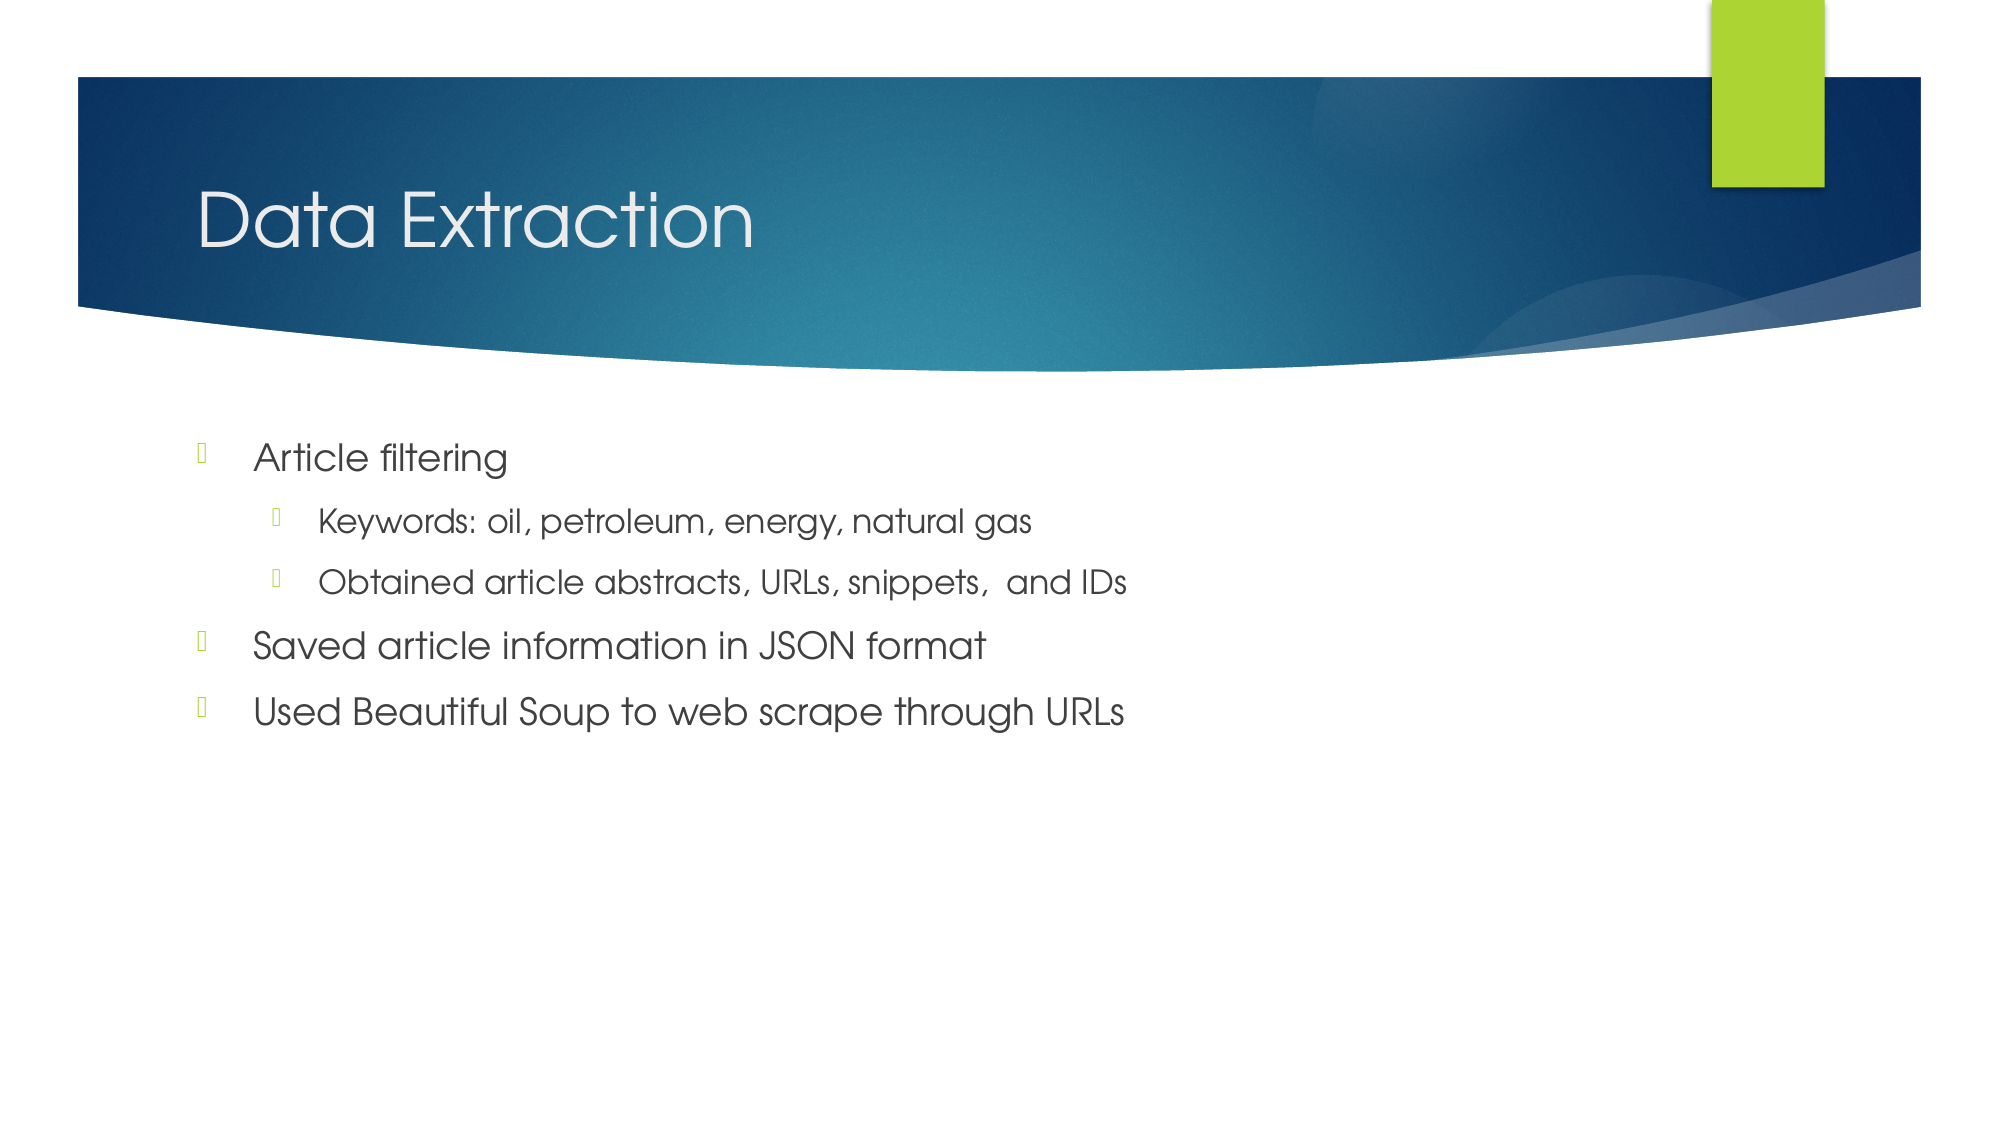

# Data Extraction
Article filtering
Keywords: oil, petroleum, energy, natural gas
Obtained article abstracts, URLs, snippets,  and IDs
Saved article information in JSON format
Used Beautiful Soup to web scrape through URLs